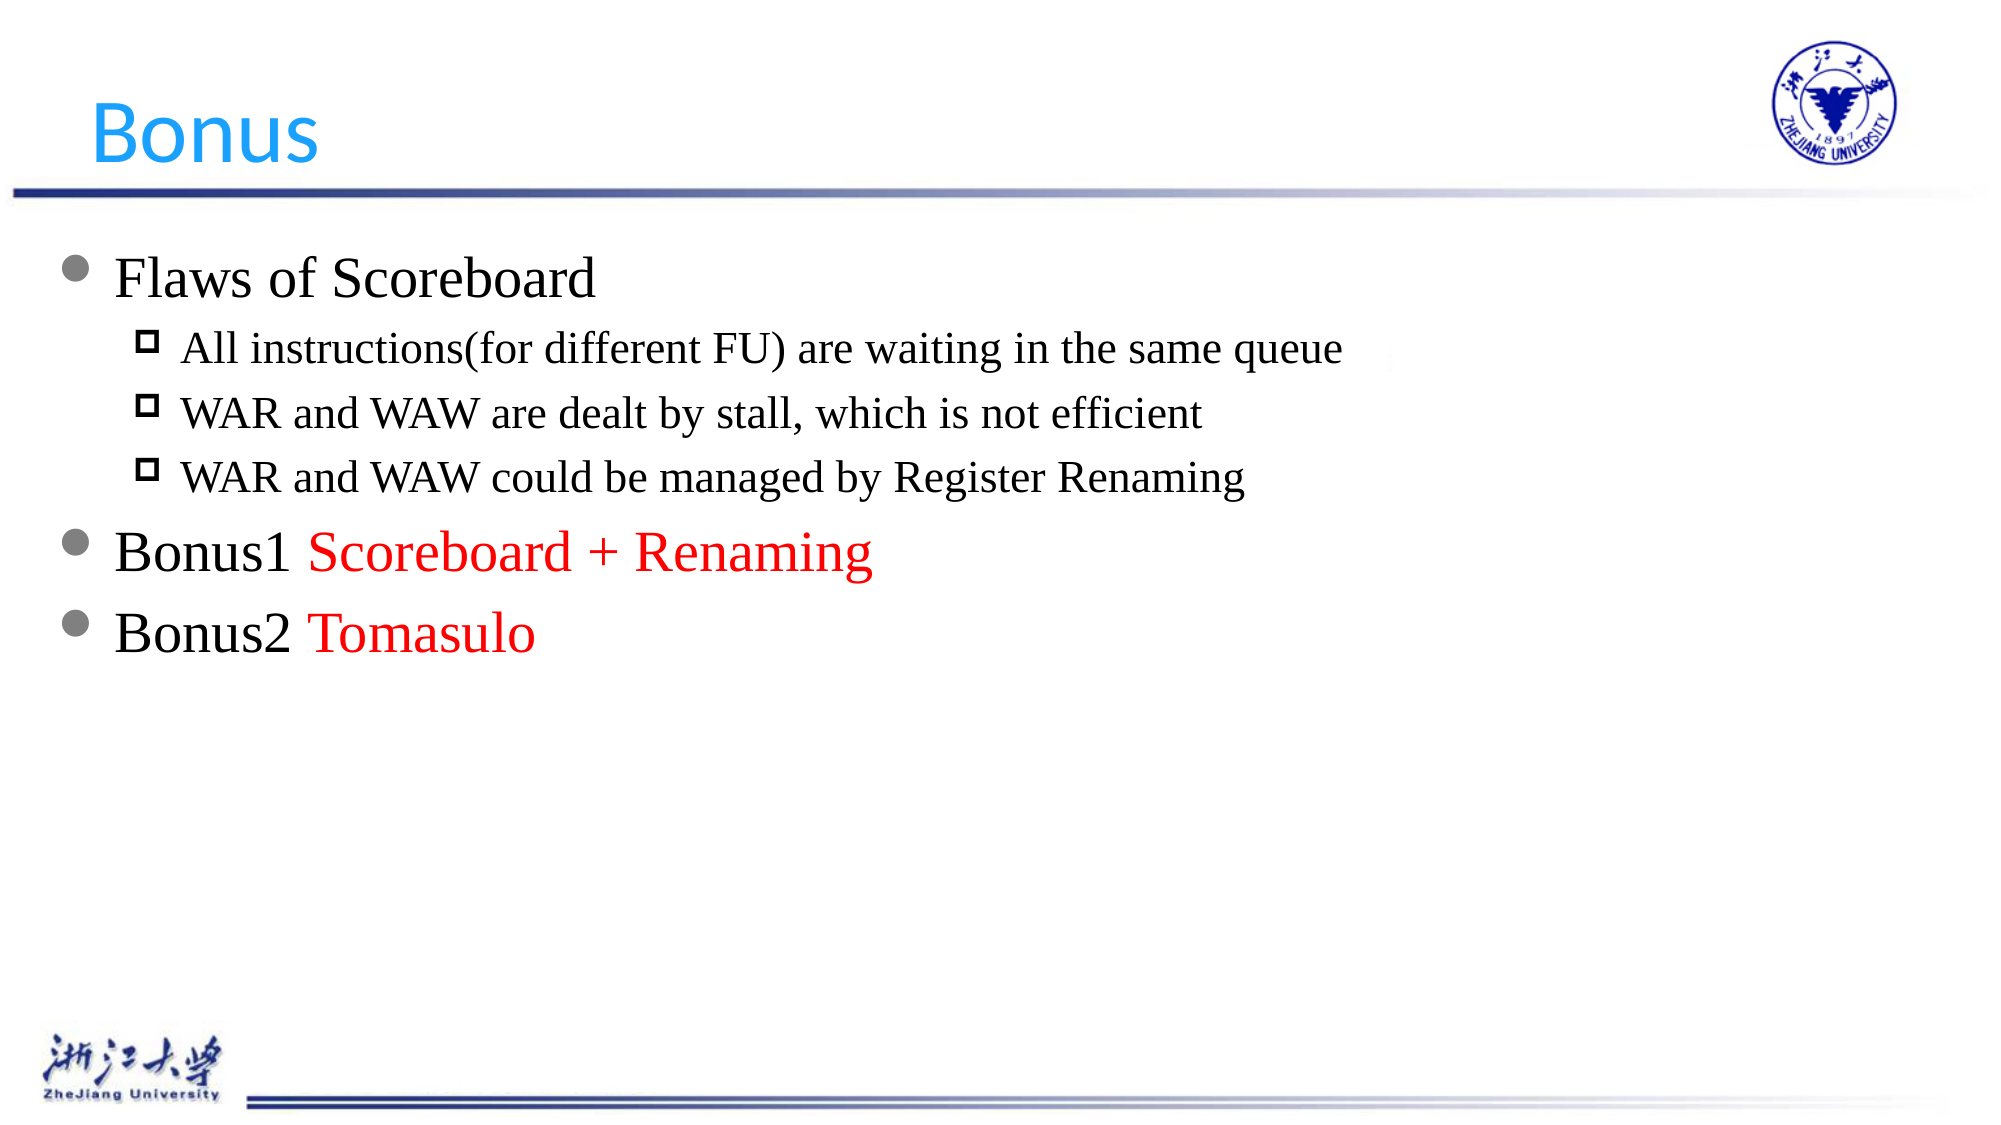

# Bonus
Flaws of Scoreboard
All instructions(for different FU) are waiting in the same queue
WAR and WAW are dealt by stall, which is not efficient
WAR and WAW could be managed by Register Renaming
Bonus1 Scoreboard + Renaming
Bonus2 Tomasulo